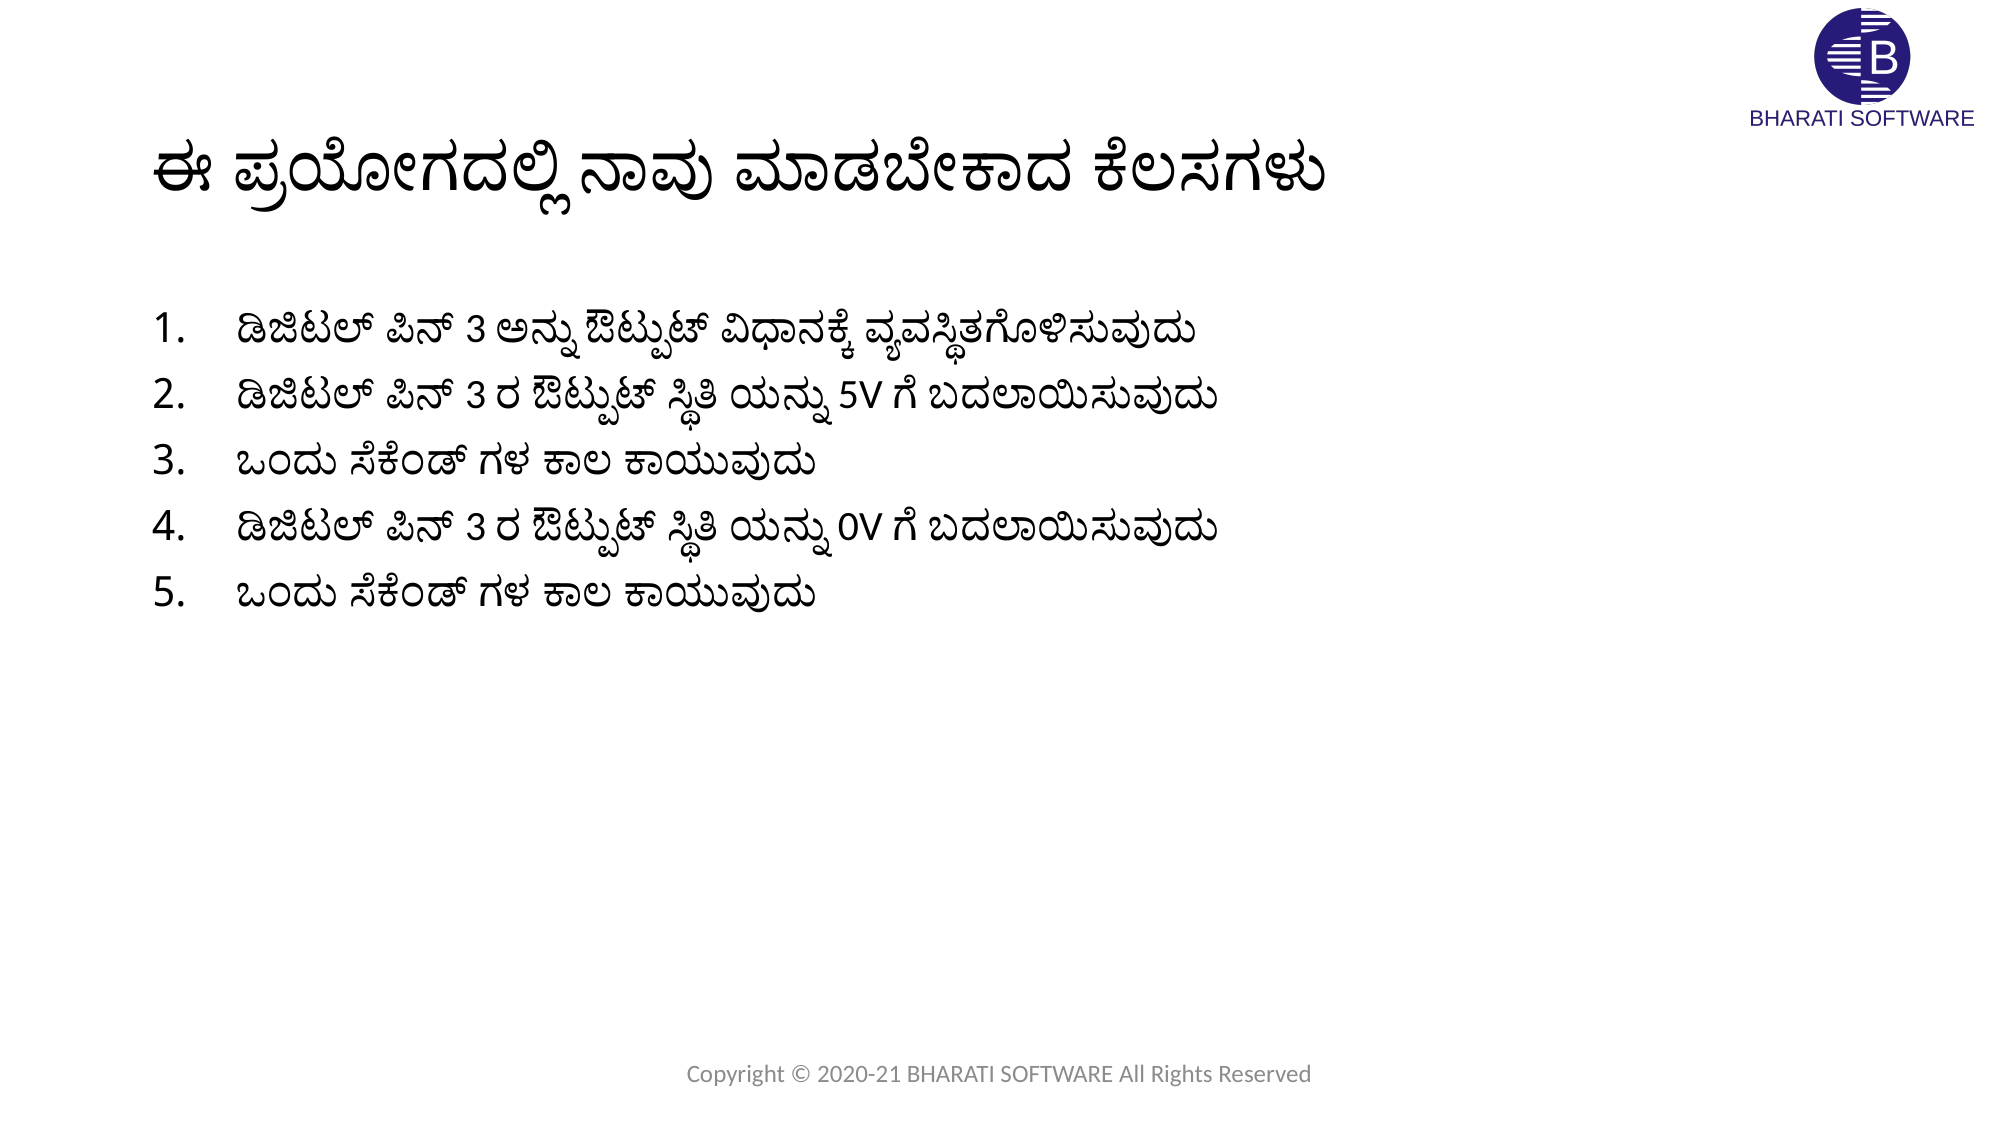

# ಈ ಪ್ರಯೋಗದಲ್ಲಿ ನಾವು ಮಾಡಬೇಕಾದ ಕೆಲಸಗಳು
ಡಿಜಿಟಲ್ ಪಿನ್ 3 ಅನ್ನು ಔಟ್ಪುಟ್ ವಿಧಾನಕ್ಕೆ ವ್ಯವಸ್ಥಿತಗೊಳಿಸುವುದು
ಡಿಜಿಟಲ್ ಪಿನ್ 3 ರ ಔಟ್ಪುಟ್ ಸ್ಥಿತಿ ಯನ್ನು 5V ಗೆ ಬದಲಾಯಿಸುವುದು
ಒಂದು ಸೆಕೆಂಡ್ ಗಳ ಕಾಲ ಕಾಯುವುದು
ಡಿಜಿಟಲ್ ಪಿನ್ 3 ರ ಔಟ್ಪುಟ್ ಸ್ಥಿತಿ ಯನ್ನು 0V ಗೆ ಬದಲಾಯಿಸುವುದು
ಒಂದು ಸೆಕೆಂಡ್ ಗಳ ಕಾಲ ಕಾಯುವುದು
Copyright © 2020-21 BHARATI SOFTWARE All Rights Reserved